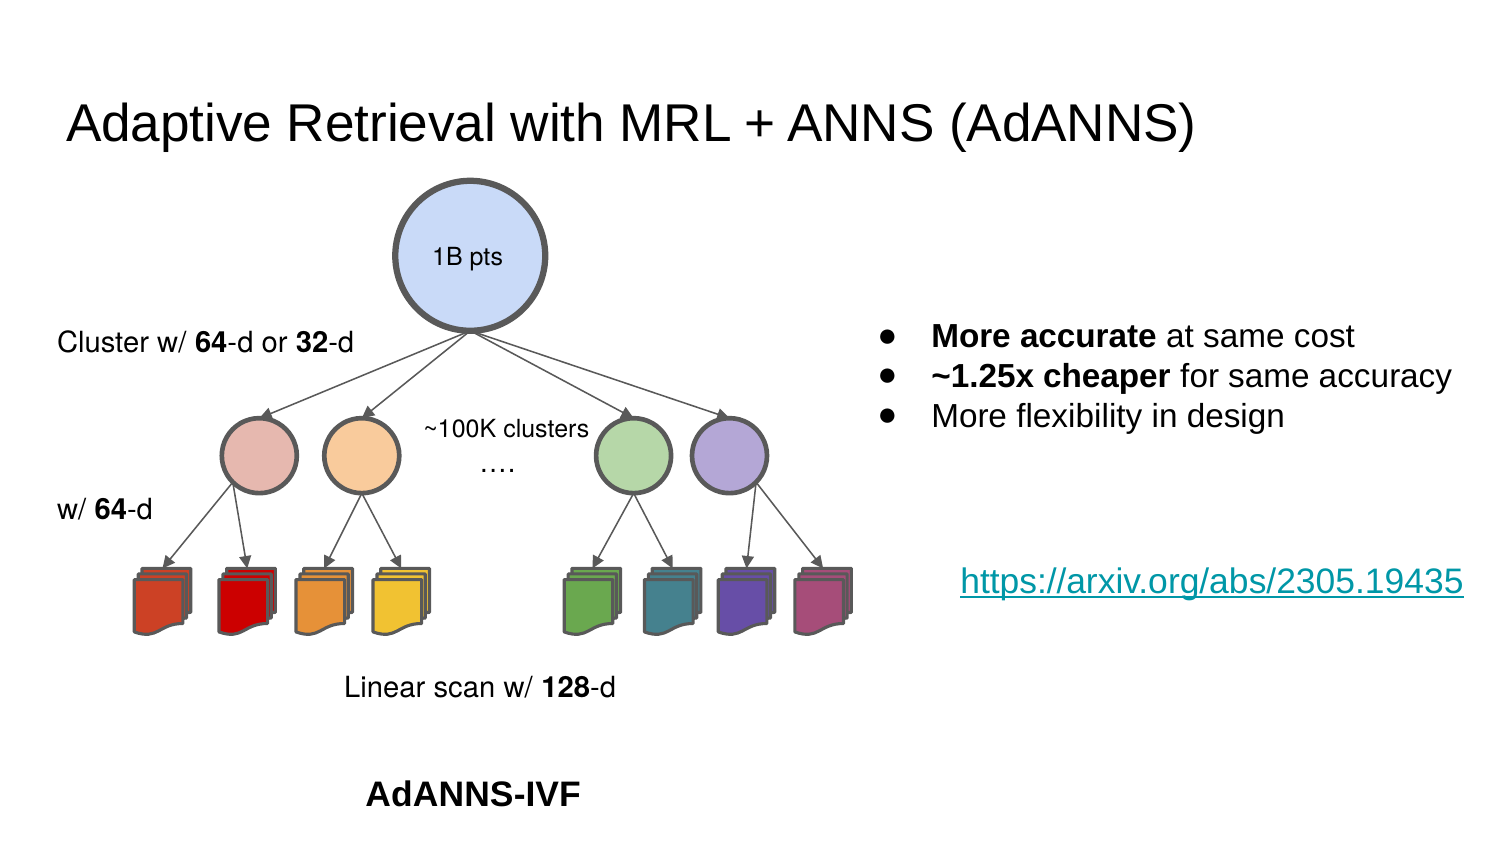

# Adaptive Retrieval with MRL + ANNS (AdANNS)
1B pts
More accurate at same cost
~1.25x cheaper for same accuracy
More flexibility in design
Cluster w/ 64-d or 32-d
~100K clusters

….
w/ 64-d
https://arxiv.org/abs/2305.19435

Linear scan w/ 128-d
AdANNS-IVF